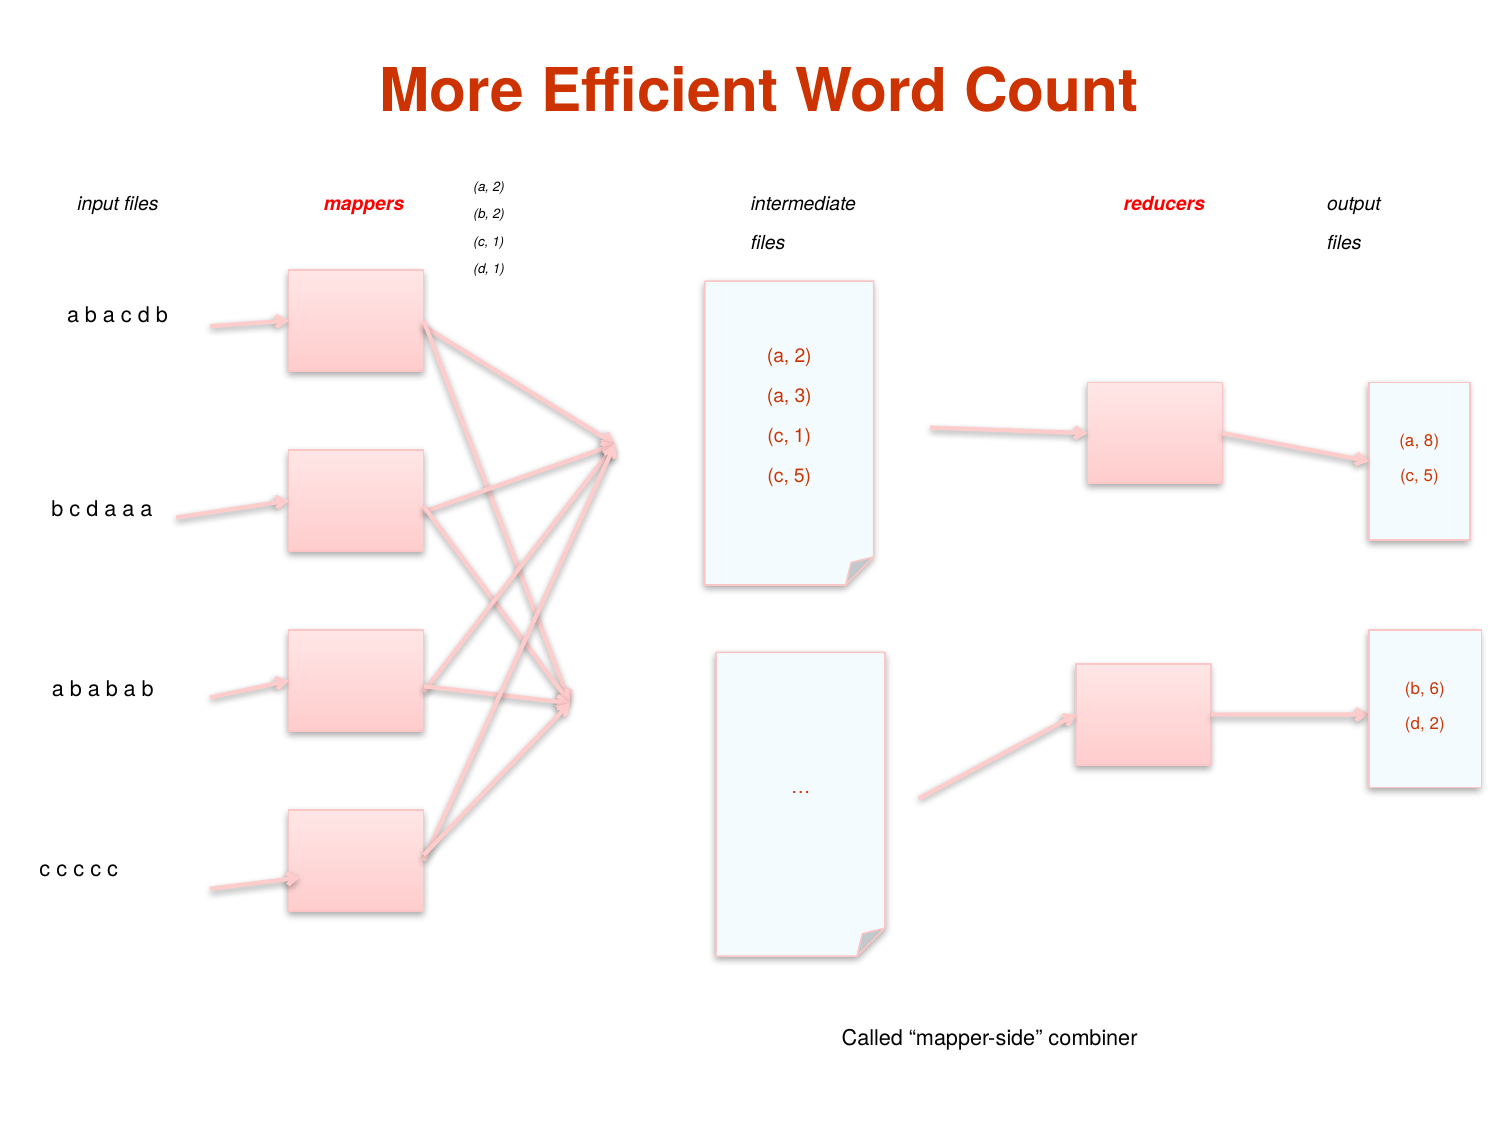

# More Efficient Word Count
(a, 2)
(b, 2)
(c, 1)
(d, 1)
input files
mappers
intermediate
files
reducers
output
files

(a, 2)
(a, 3)
(c, 1)
(c, 5)
a b a c d b

(a, 8)
(c, 5)

b c d a a a

(b, 6)
(d, 2)
…
a b a b a b

c c c c c
Called “mapper-side” combiner